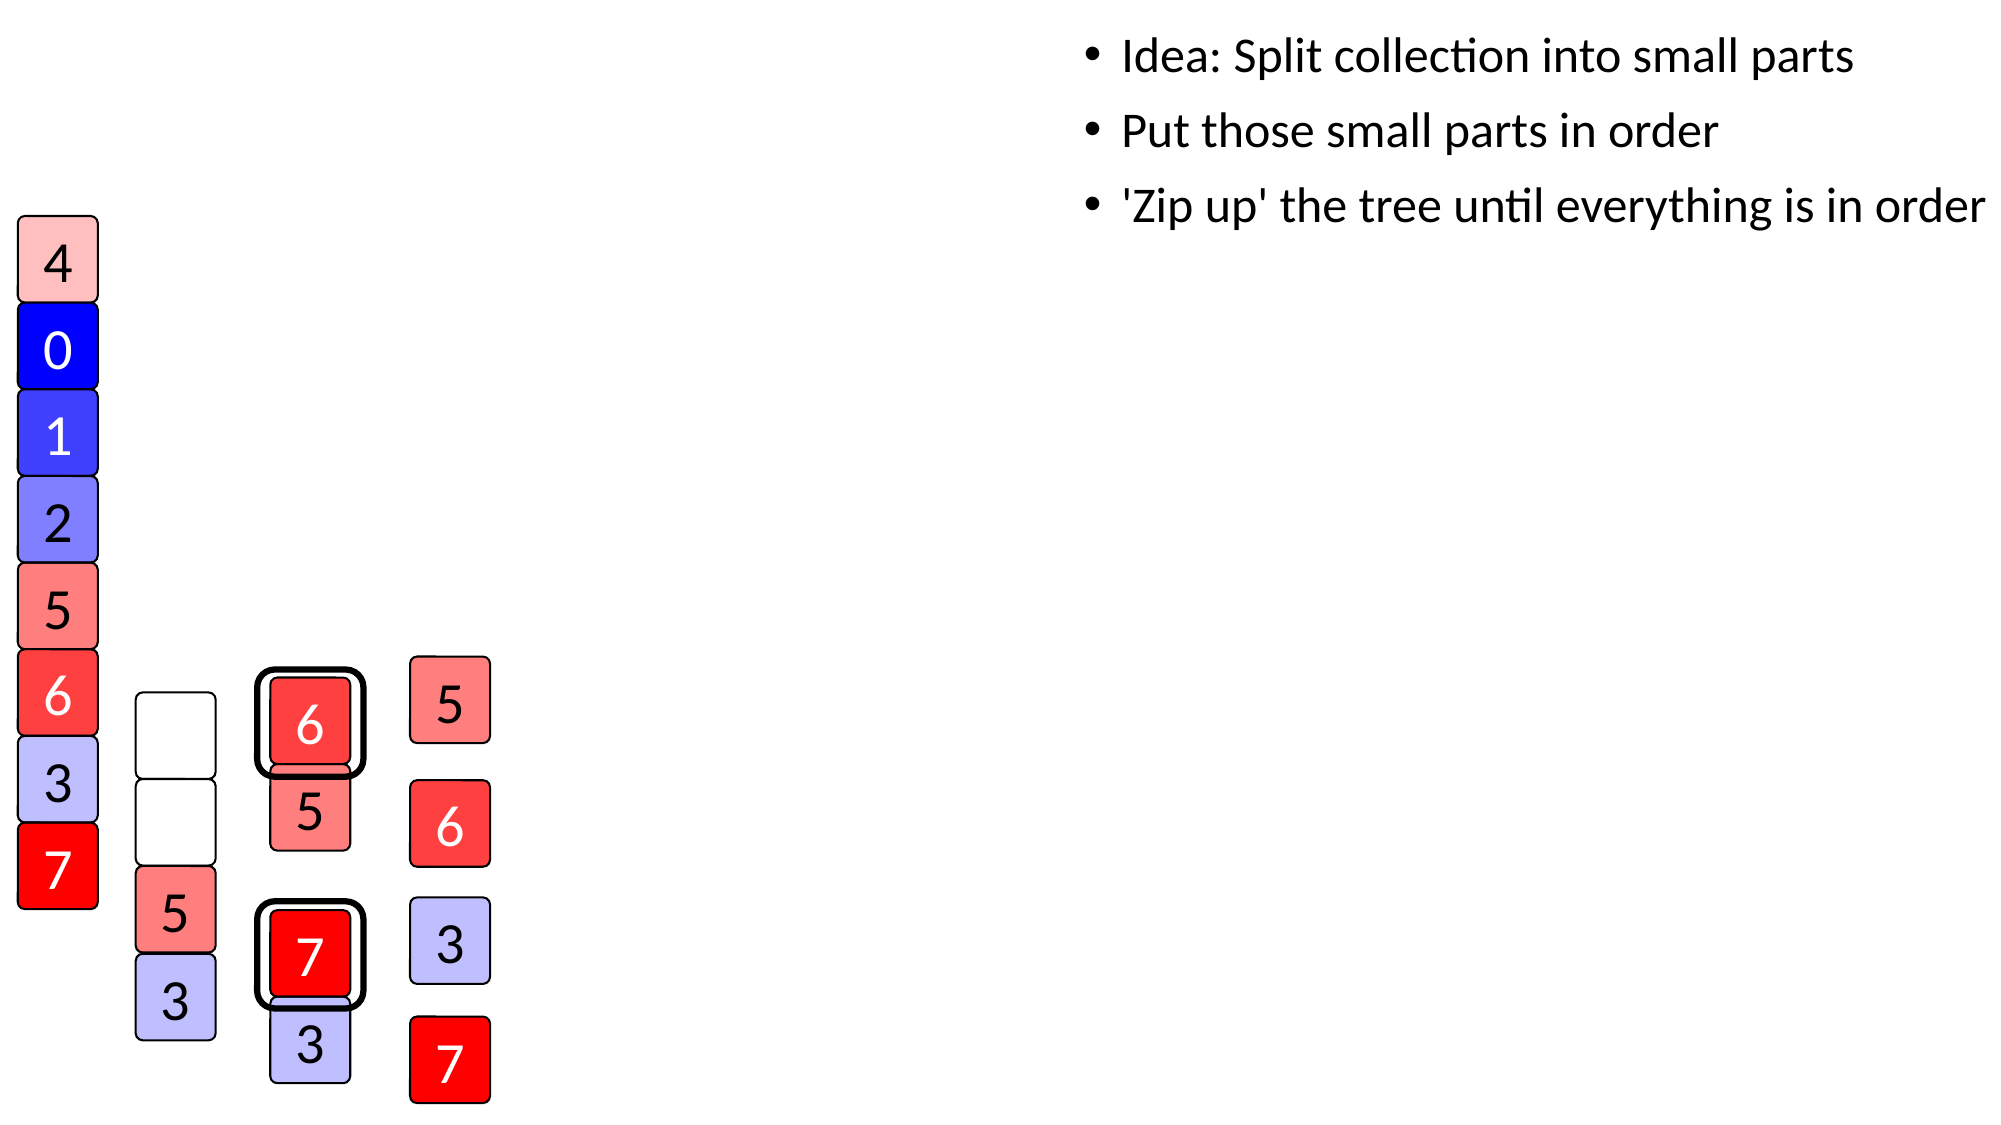

Idea: Split collection into small parts
Put those small parts in order
'Zip up' the tree until everything is in order
4
0
1
2
5
6
5

6

3
5

6
7
5
3

7
3
3
7